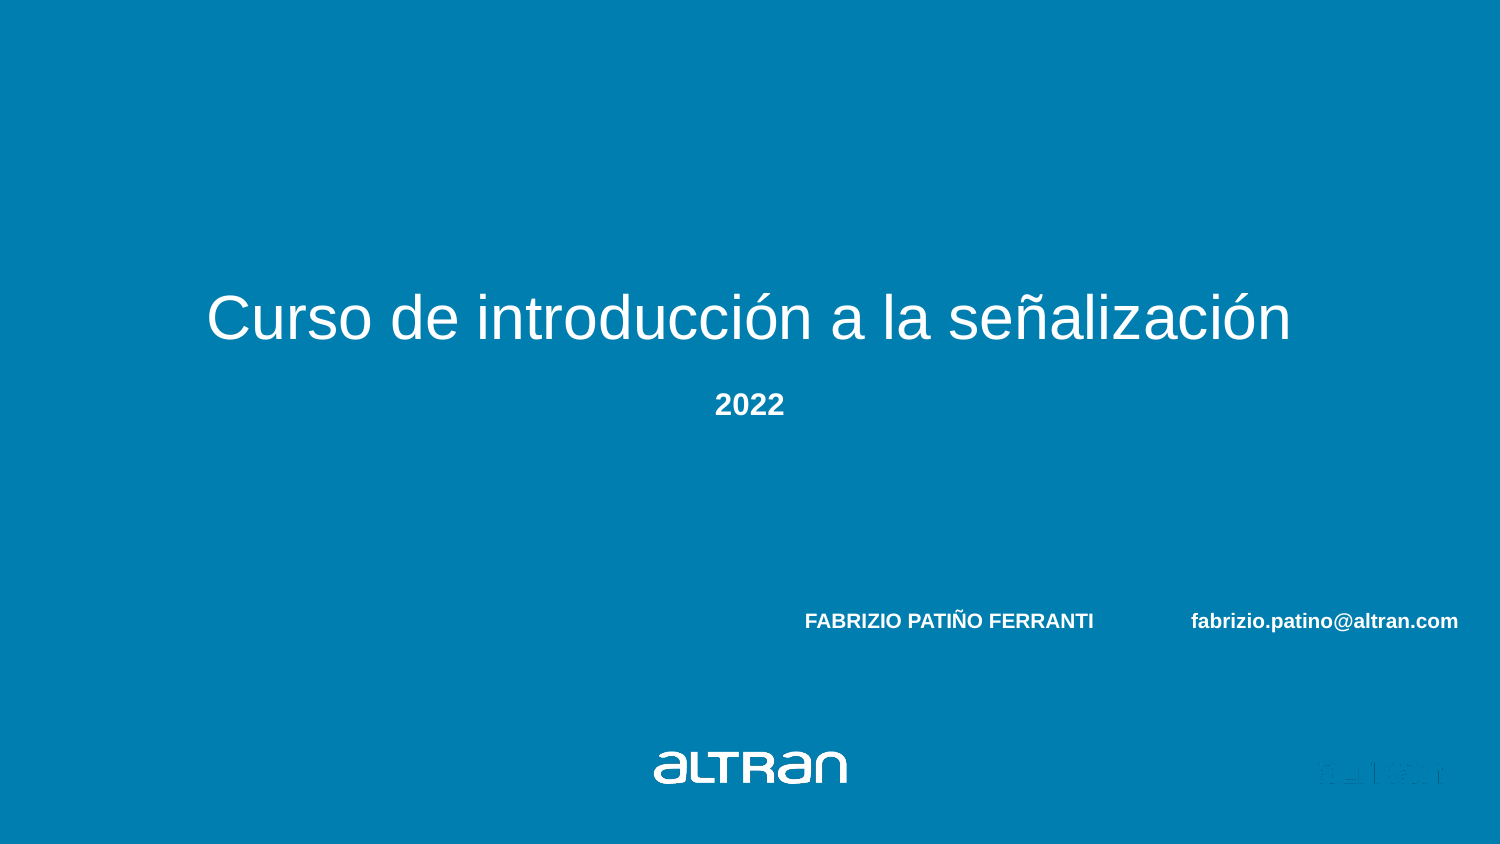

Curso de introducción a la señalización
2022
FABRIZIO PATIÑO FERRANTI	               fabrizio.patino@altran.com